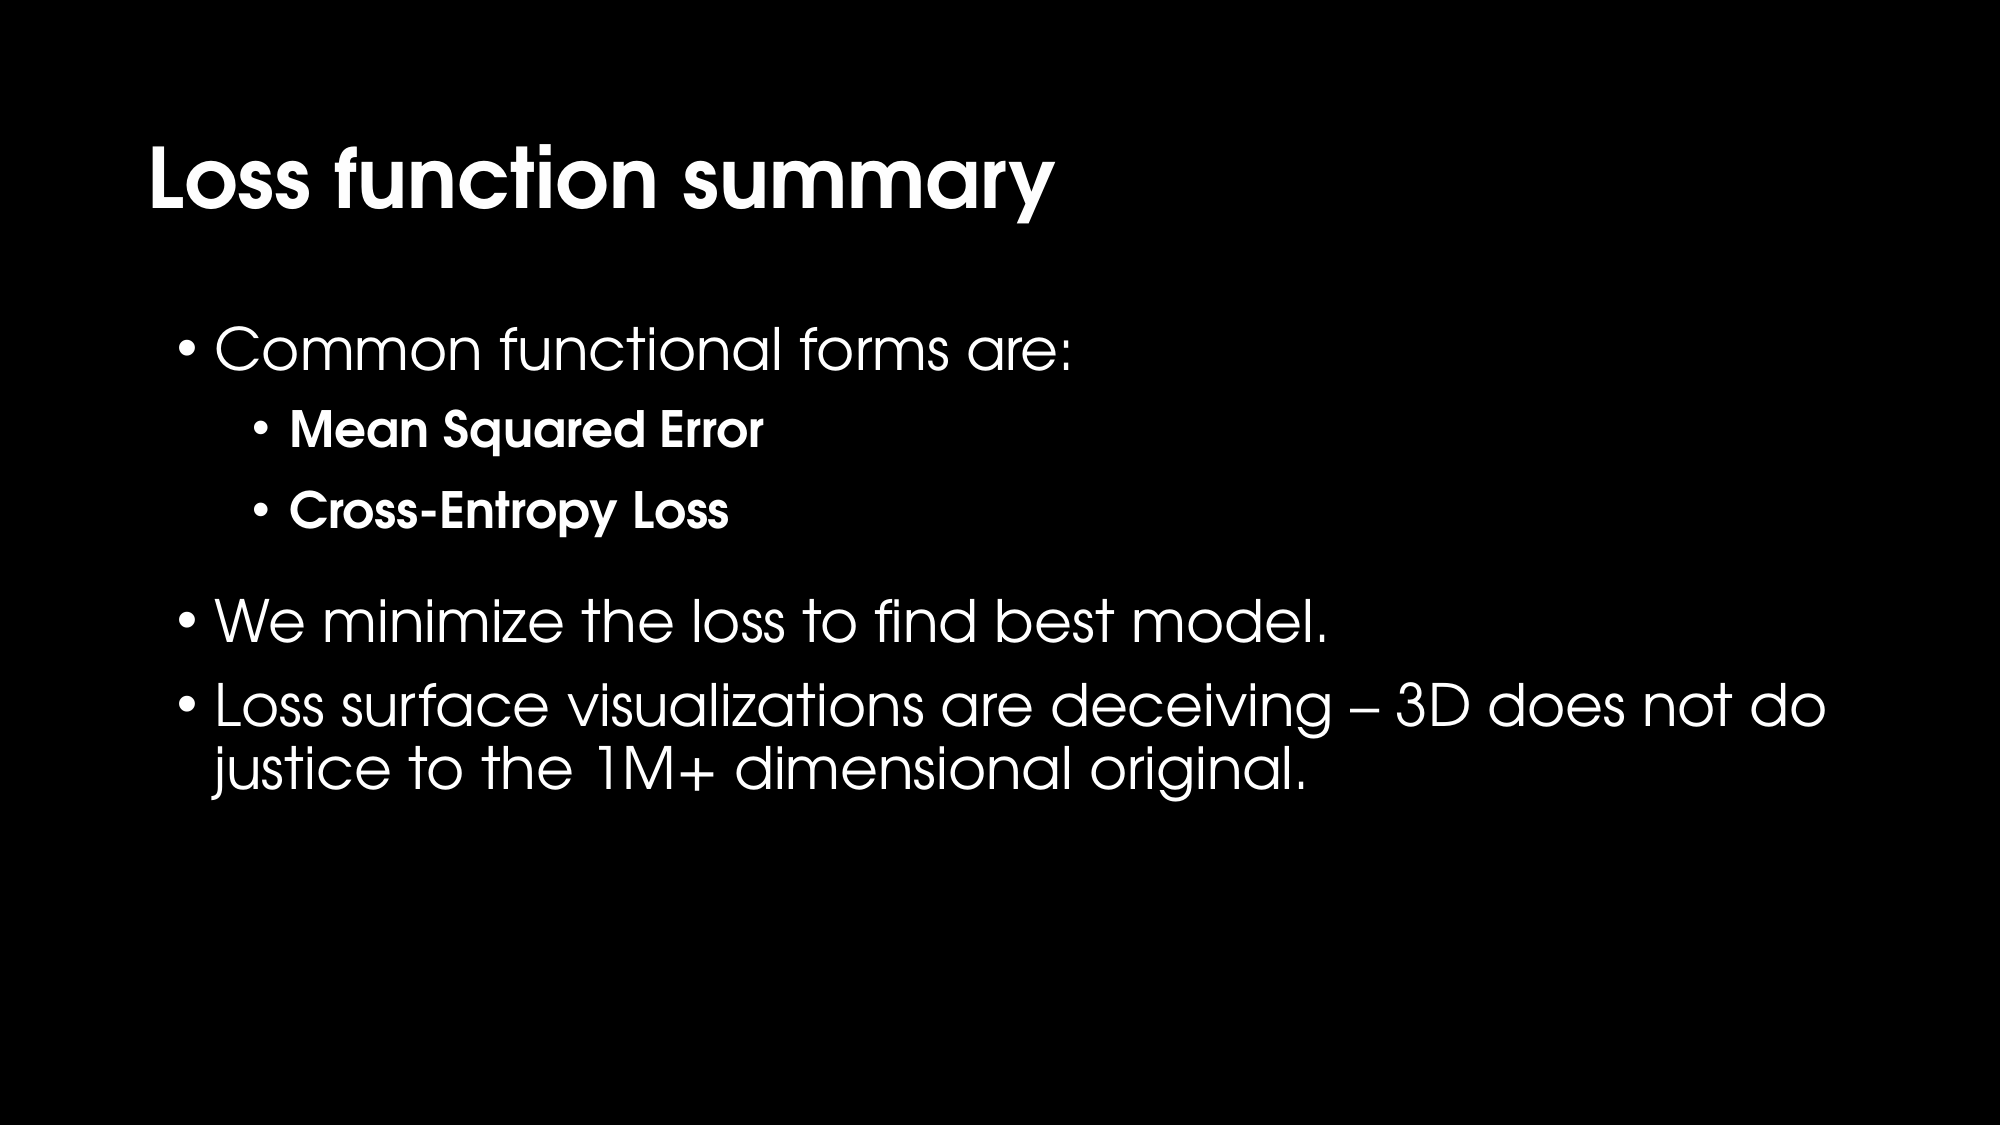

# Loss function summary

Common functional forms are:
Mean Squared Error
Cross-Entropy Loss

We minimize the loss to find best model.
Loss surface visualizations are deceiving – 3D does not do justice to the 1M+ dimensional original.